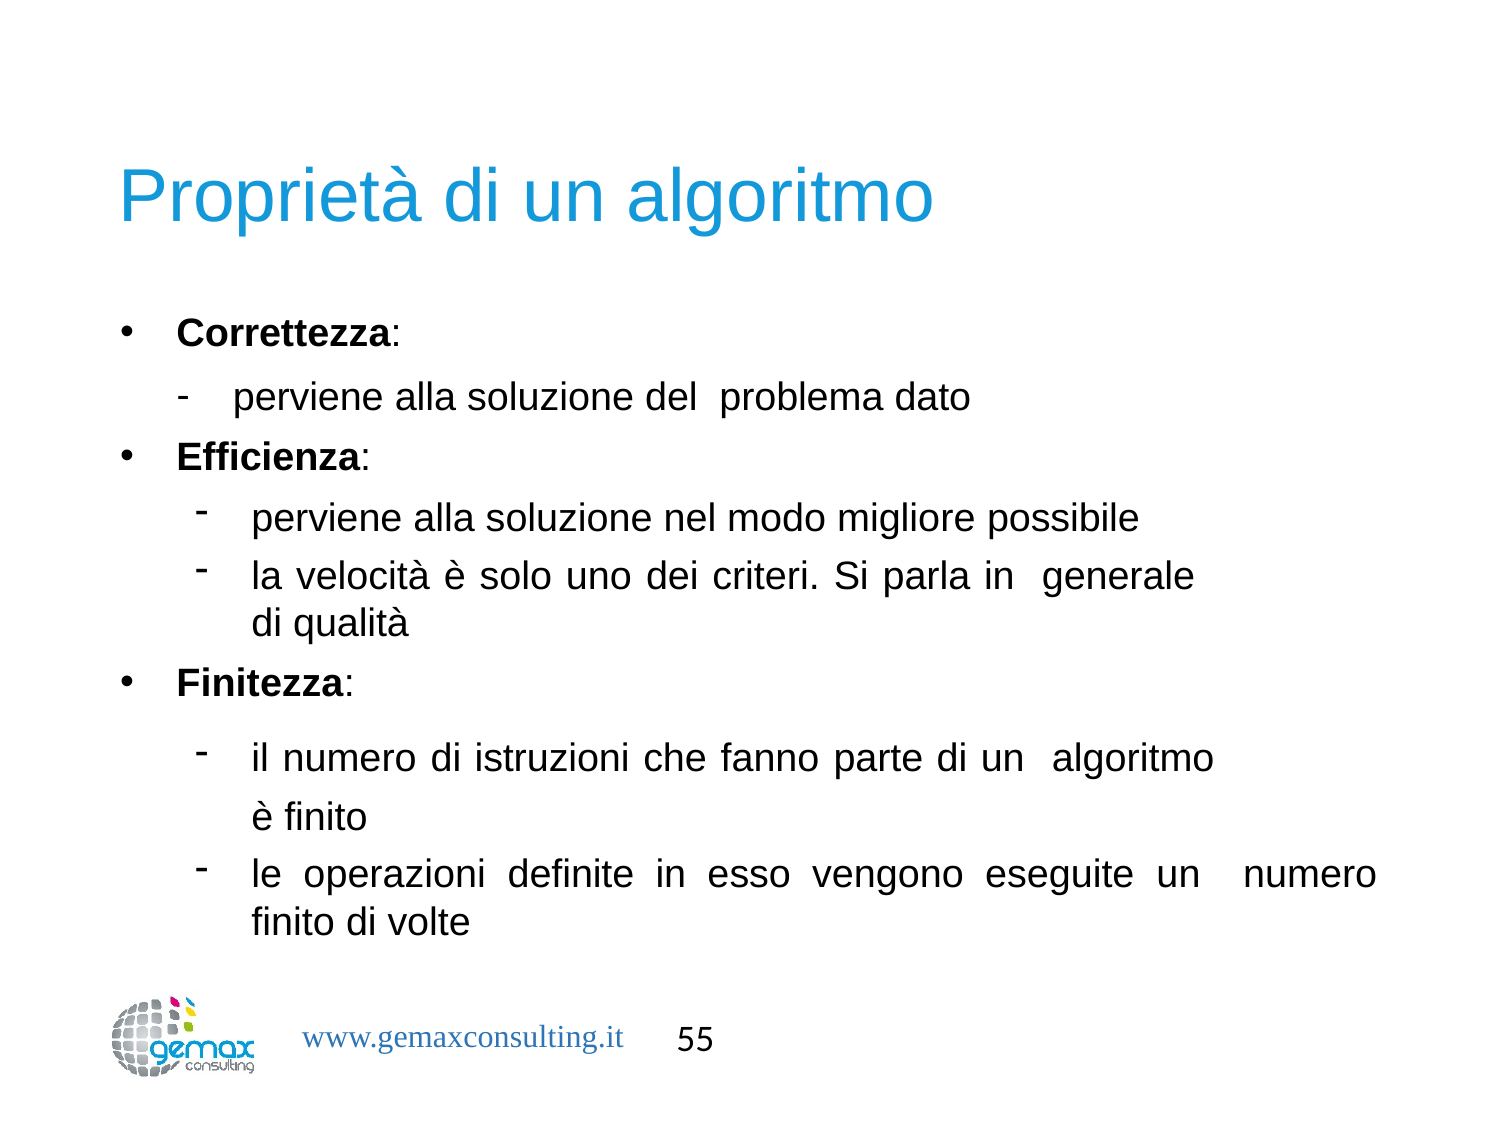

# Proprietà di un algoritmo
Correttezza:
perviene alla soluzione del  problema dato
Efficienza:
perviene alla soluzione nel modo migliore possibile
la velocità è solo uno dei criteri. Si parla in  generale di qualità
Finitezza:
il numero di istruzioni che fanno parte di un  algoritmo è finito
le operazioni definite in esso vengono eseguite un  numero finito di volte

55